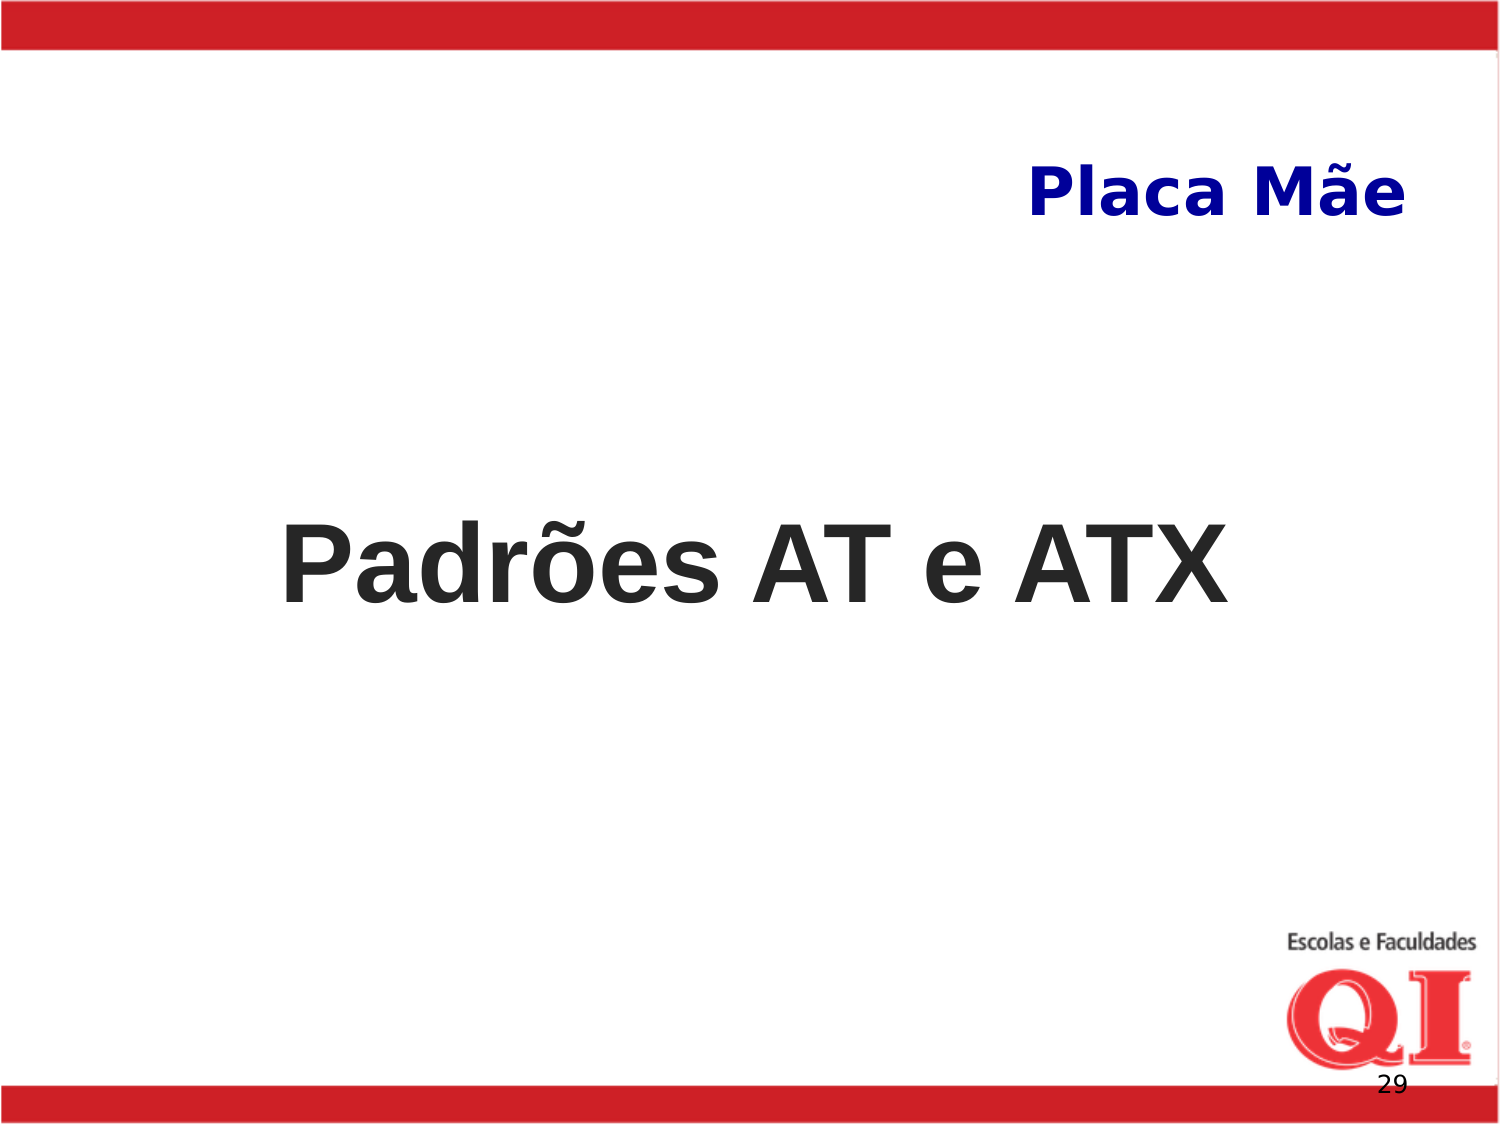

# Placa Mãe
Padrões AT e ATX
29